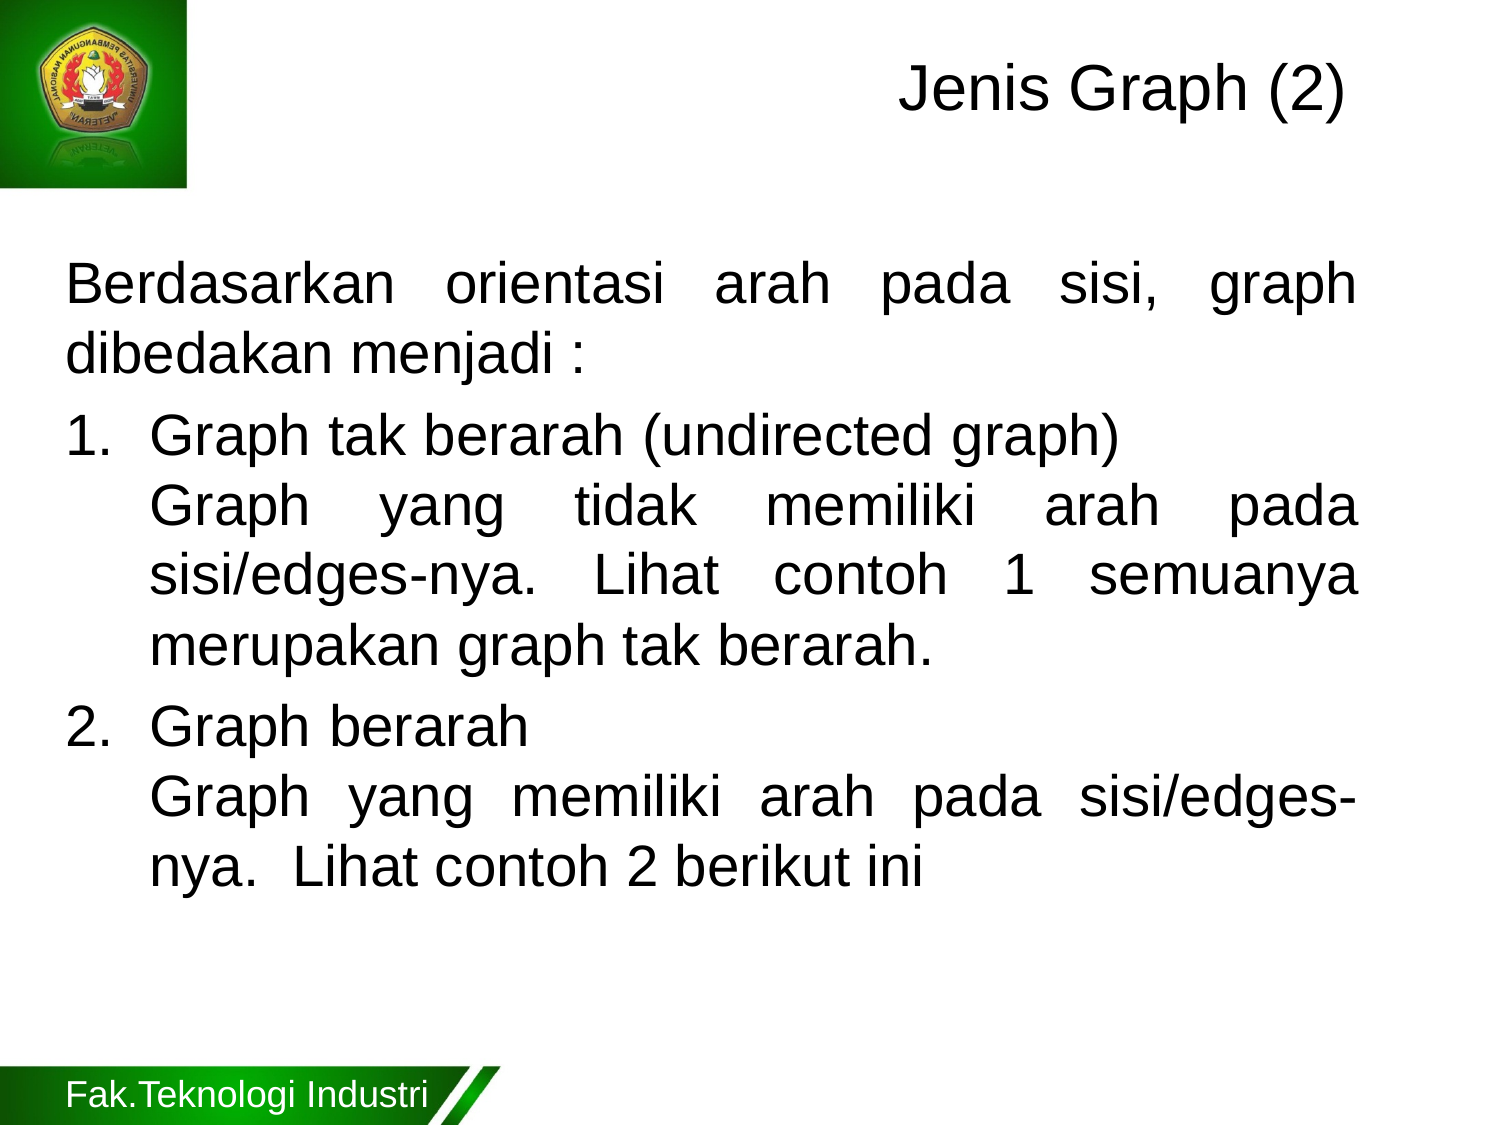

Jenis Graph (2)
Berdasarkan orientasi arah pada sisi, graph dibedakan menjadi :
Graph tak berarah (undirected graph)	          Graph yang tidak memiliki arah pada sisi/edges-nya. Lihat contoh 1 semuanya merupakan graph tak berarah.
Graph berarah					          Graph yang memiliki arah pada sisi/edges-nya.  Lihat contoh 2 berikut ini
Fak.Teknologi Industri